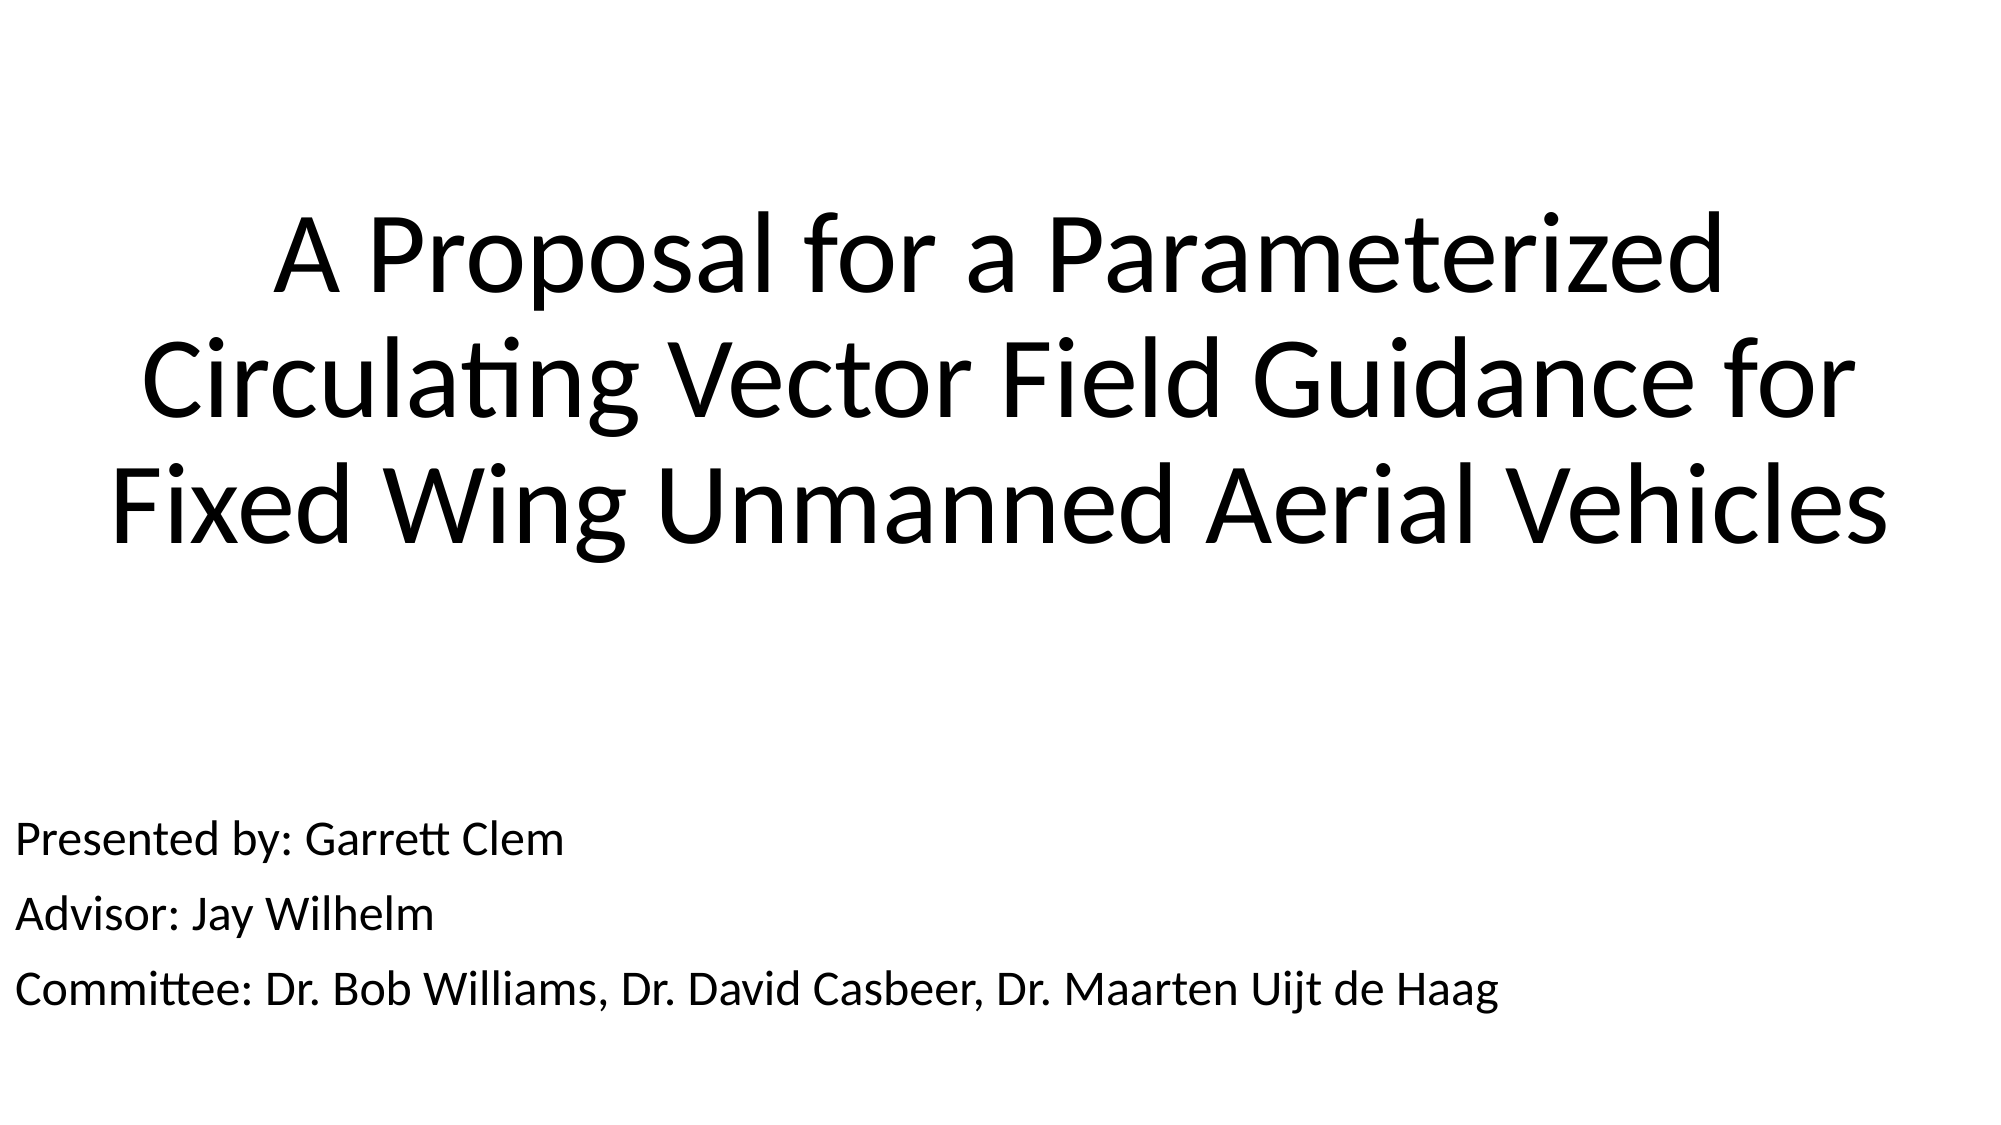

# A Proposal for a Parameterized Circulating Vector Field Guidance for Fixed Wing Unmanned Aerial Vehicles
Presented by: Garrett Clem
Advisor: Jay Wilhelm
Committee: Dr. Bob Williams, Dr. David Casbeer, Dr. Maarten Uijt de Haag